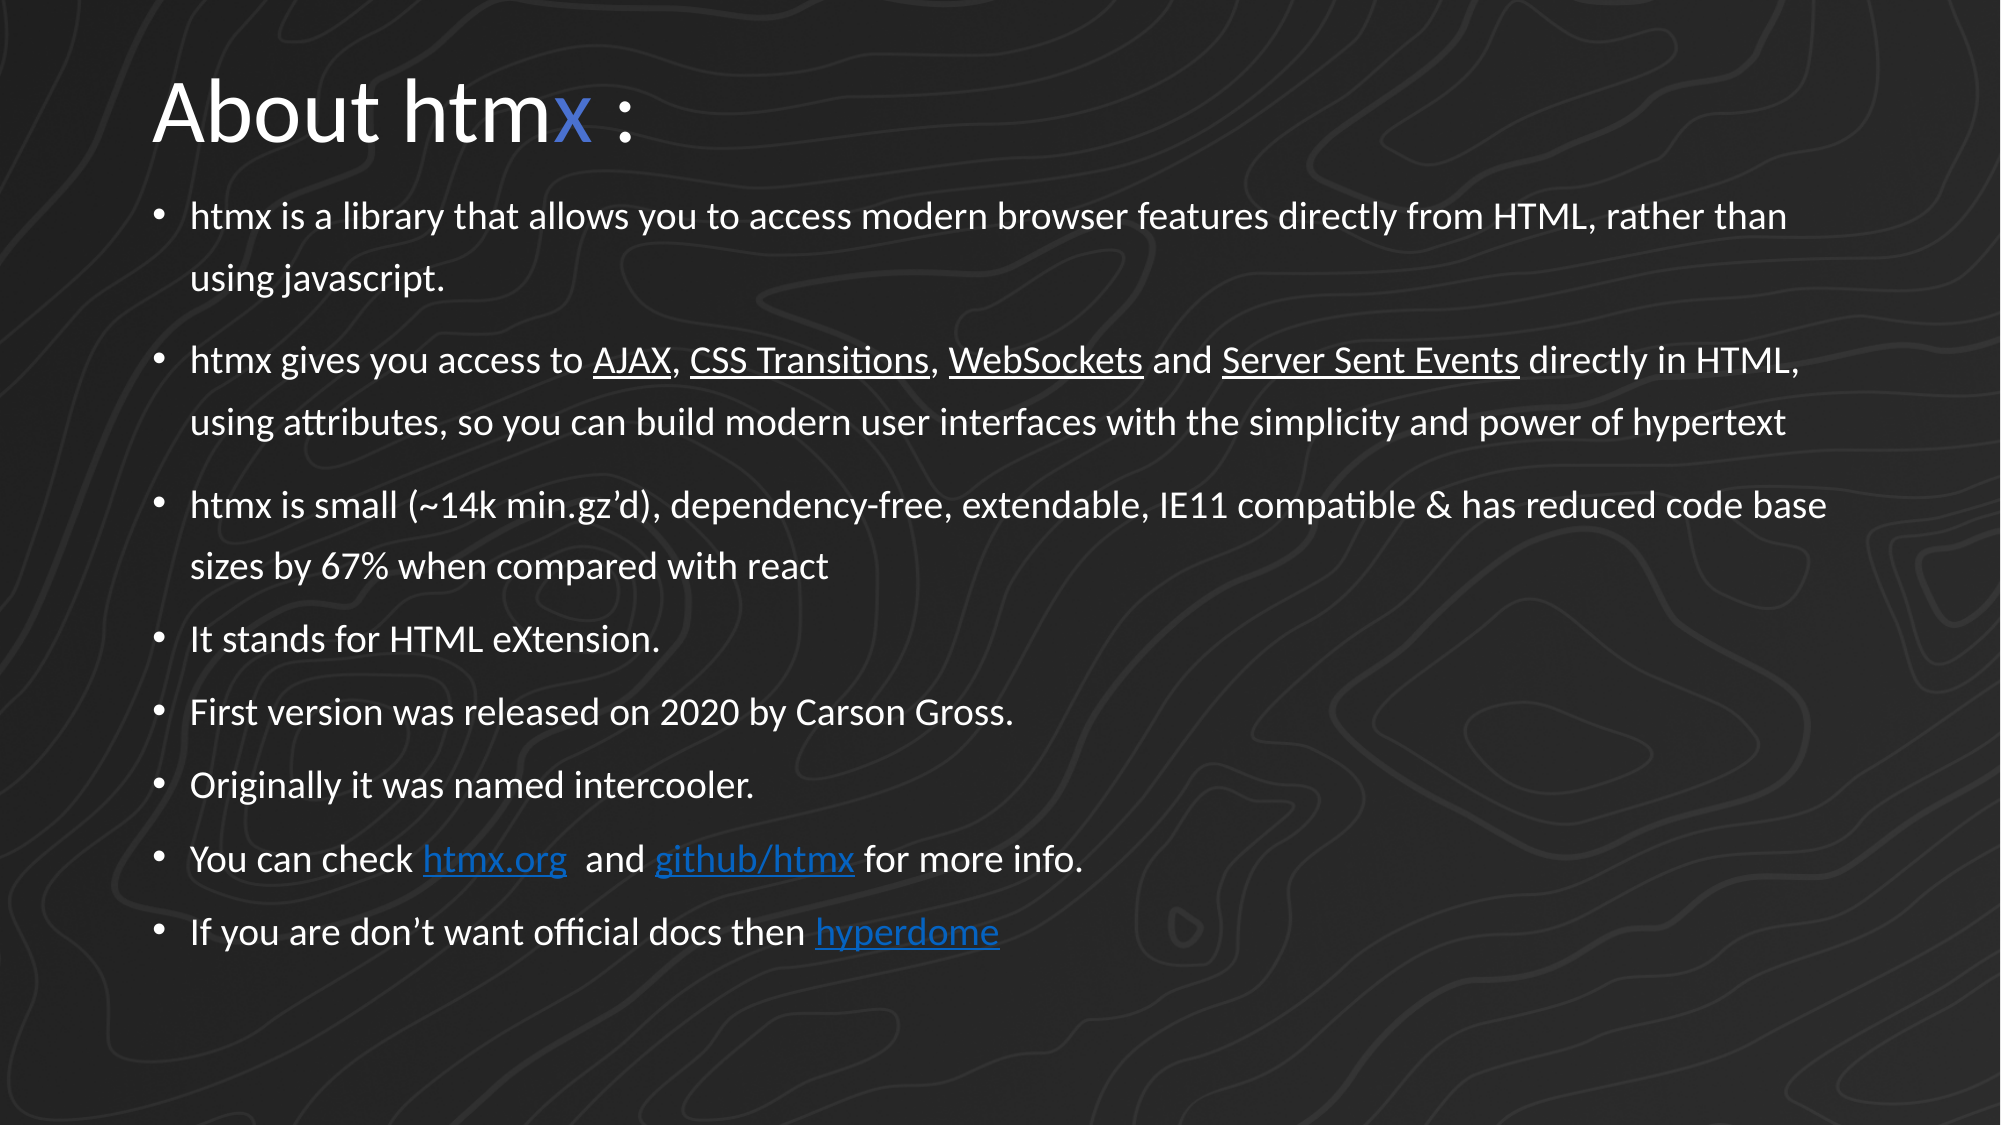

# About htmx :
htmx is a library that allows you to access modern browser features directly from HTML, rather than using javascript.
htmx gives you access to AJAX, CSS Transitions, WebSockets and Server Sent Events directly in HTML, using attributes, so you can build modern user interfaces with the simplicity and power of hypertext
htmx is small (~14k min.gz’d), dependency-free, extendable, IE11 compatible & has reduced code base sizes by 67% when compared with react
It stands for HTML eXtension.
First version was released on 2020 by Carson Gross.
Originally it was named intercooler.
You can check htmx.org  and github/htmx for more info.
If you are don’t want official docs then hyperdome